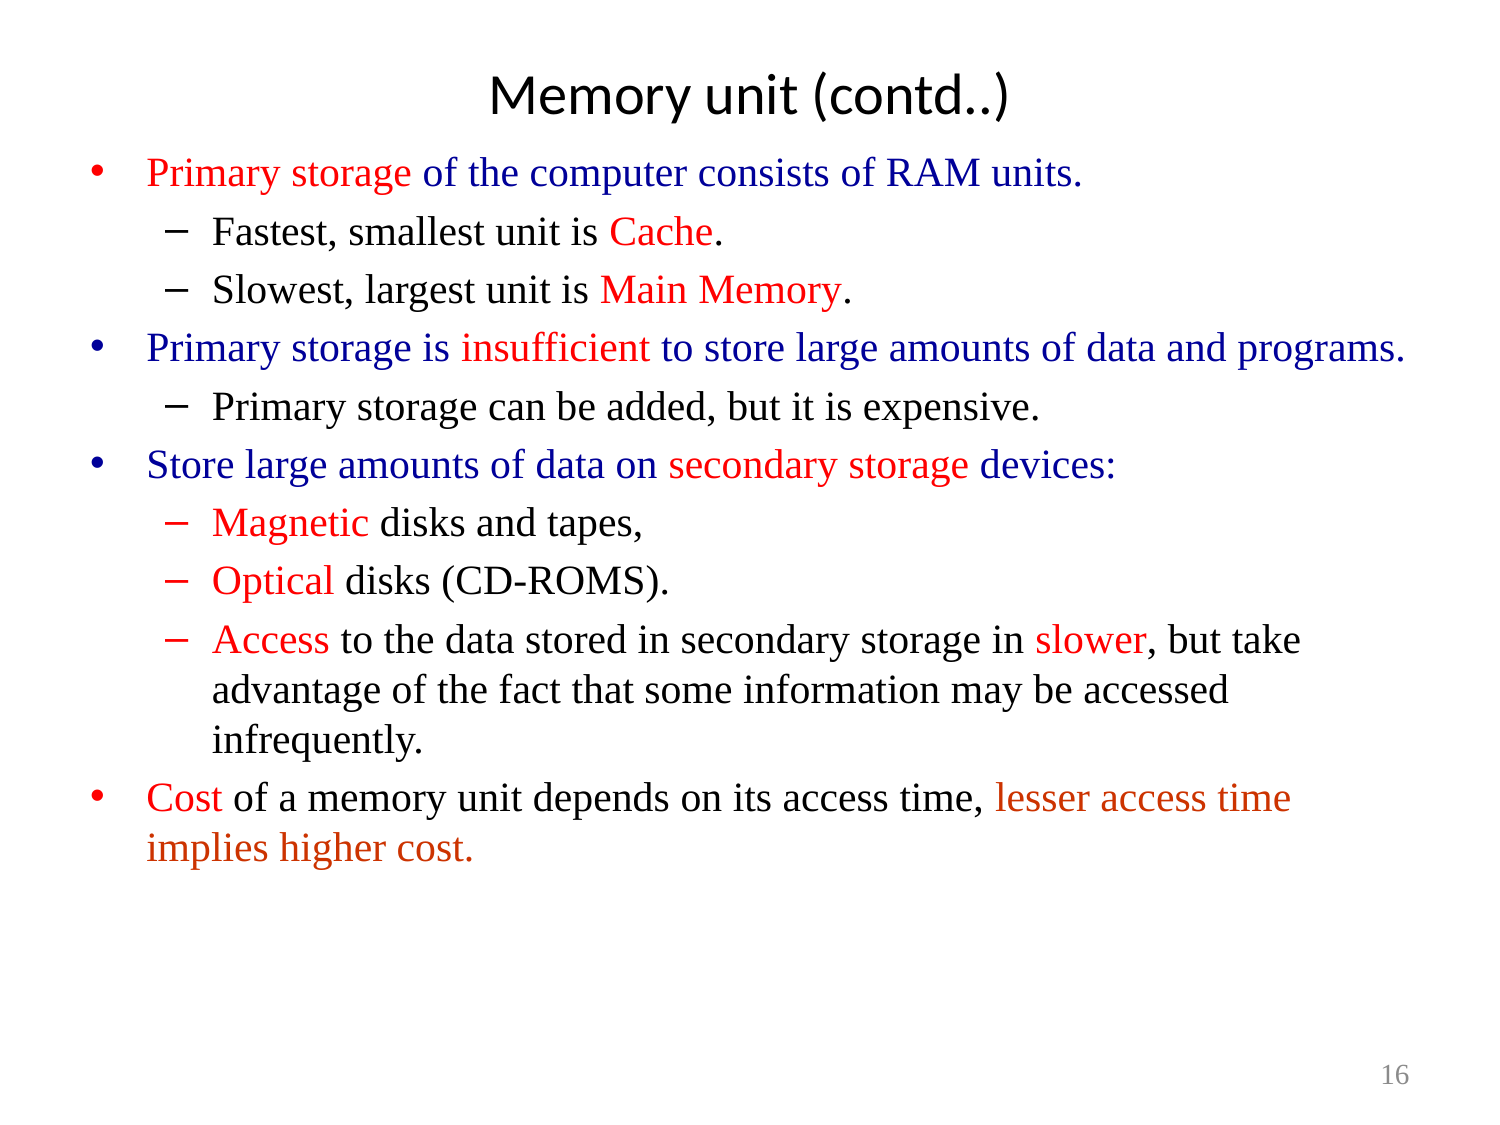

# Memory unit (contd..)
Primary storage of the computer consists of RAM units.
Fastest, smallest unit is Cache.
Slowest, largest unit is Main Memory.
Primary storage is insufficient to store large amounts of data and programs.
Primary storage can be added, but it is expensive.
Store large amounts of data on secondary storage devices:
Magnetic disks and tapes,
Optical disks (CD-ROMS).
Access to the data stored in secondary storage in slower, but take advantage of the fact that some information may be accessed infrequently.
Cost of a memory unit depends on its access time, lesser access time implies higher cost.

16